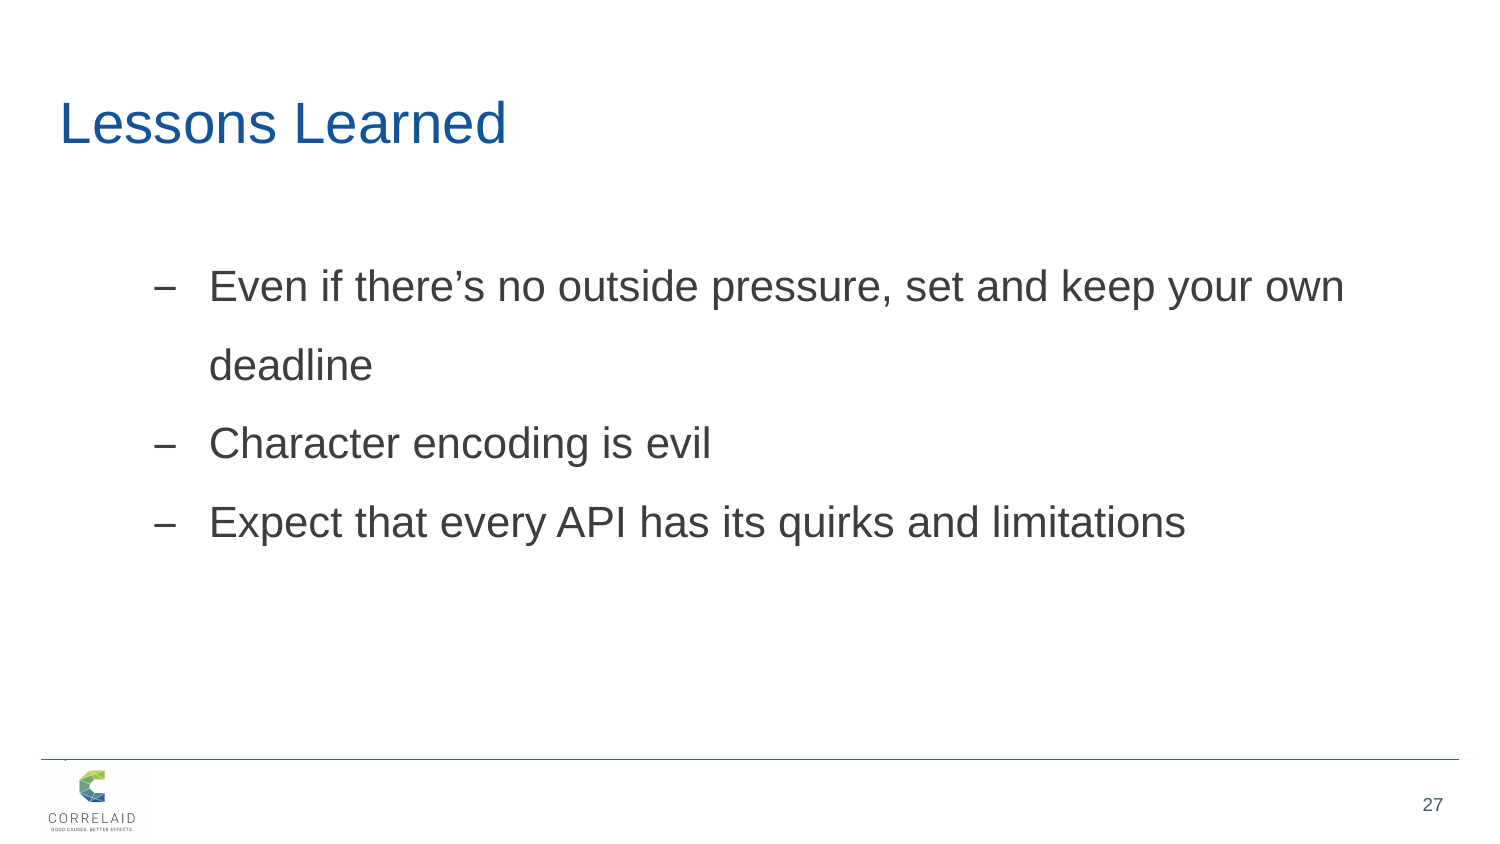

# Lessons Learned
Even if there’s no outside pressure, set and keep your own deadline
Character encoding is evil
Expect that every API has its quirks and limitations